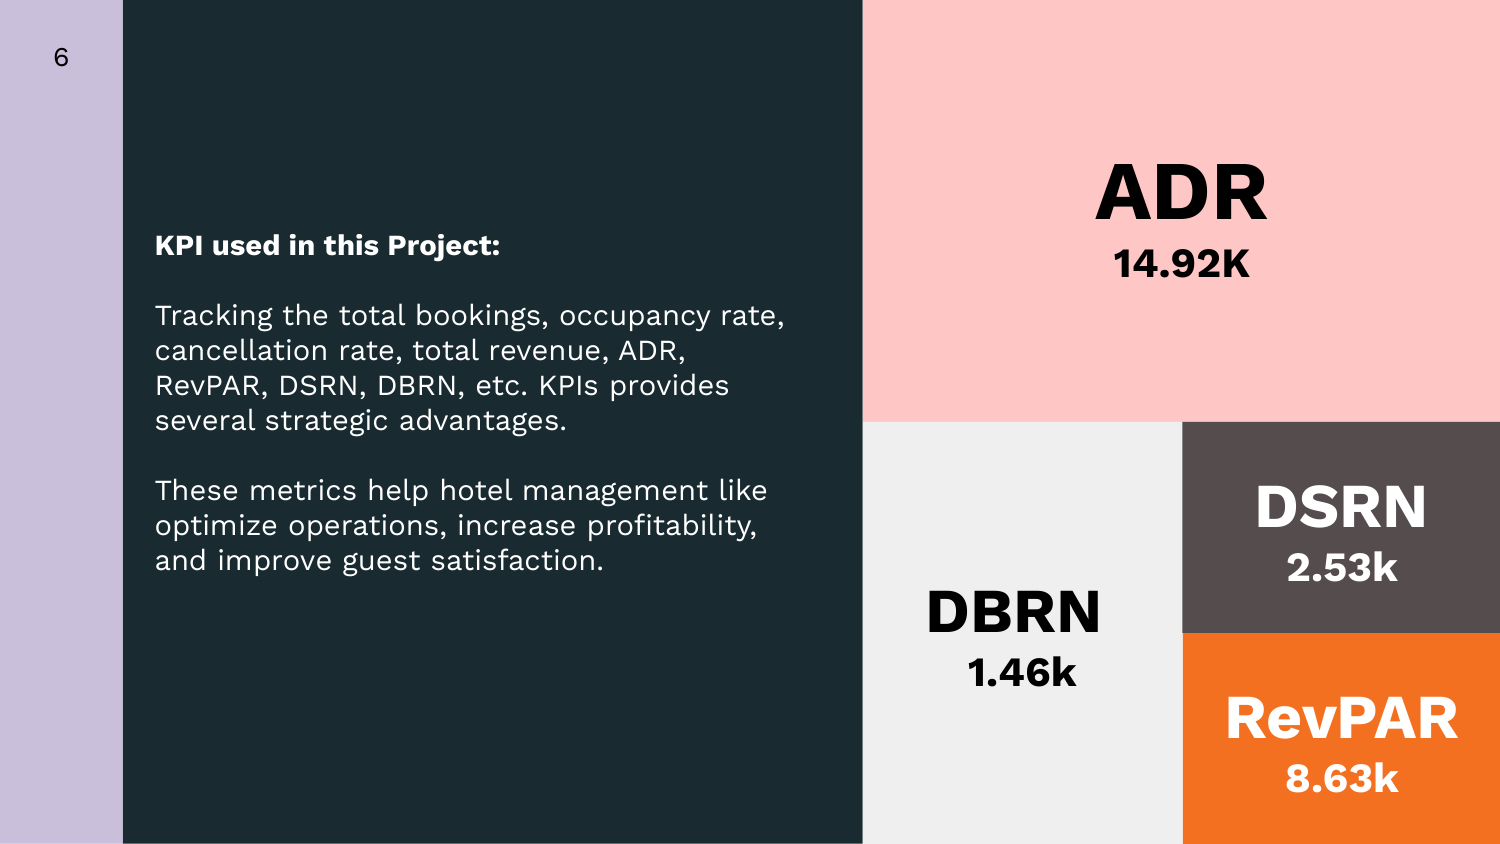

ADR
14.92K
6
KPI used in this Project:

Tracking the total bookings, occupancy rate, cancellation rate, total revenue, ADR, RevPAR, DSRN, DBRN, etc. KPIs provides several strategic advantages.

These metrics help hotel management like
optimize operations, increase profitability,
and improve guest satisfaction.

DBRN
1.46k
DSRN
2.53k
RevPAR
8.63k